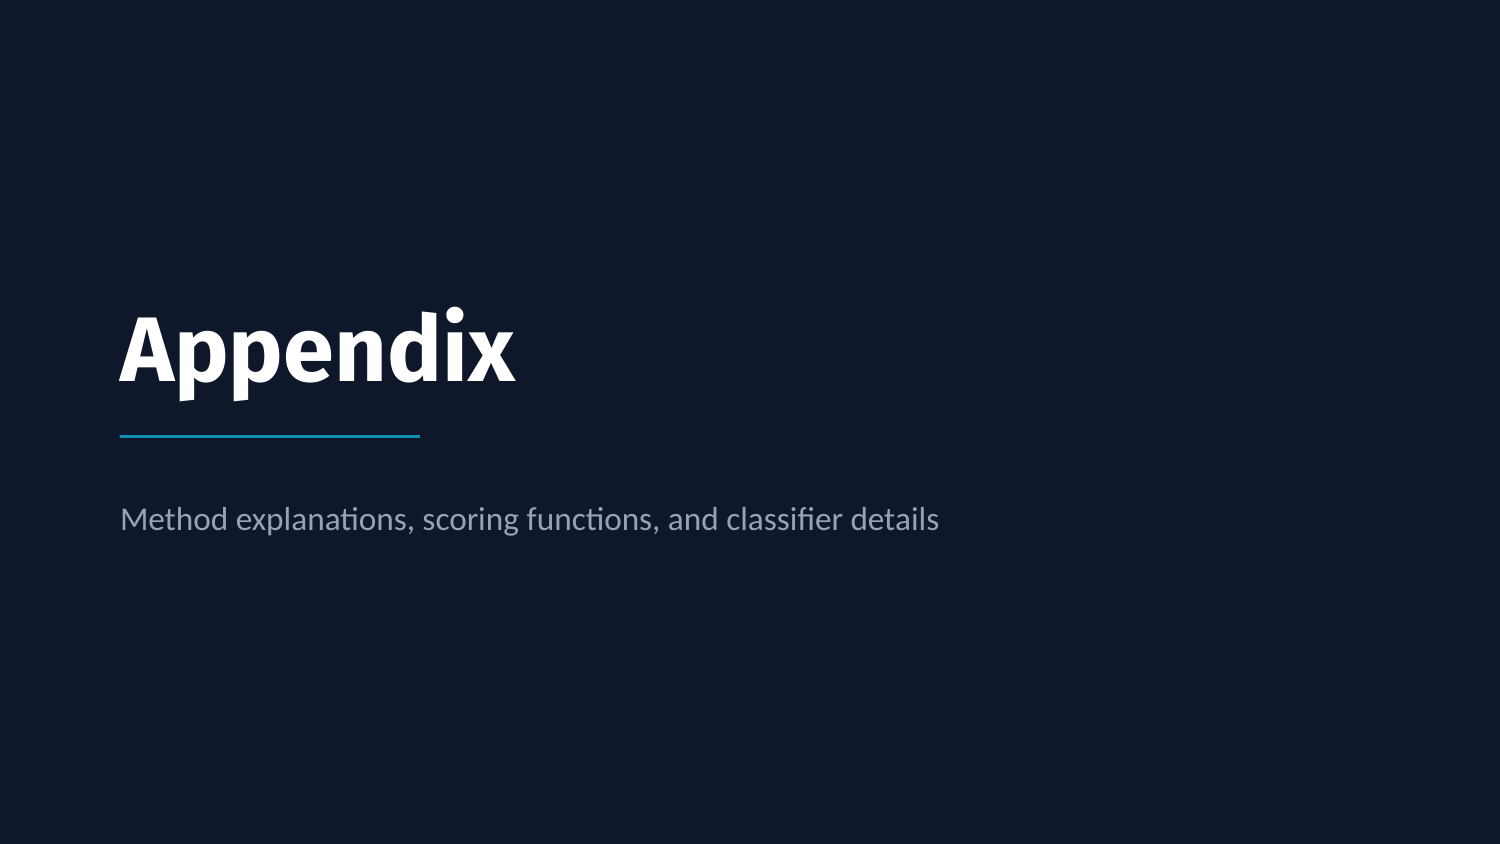

Appendix

Method explanations, scoring functions, and classifier details